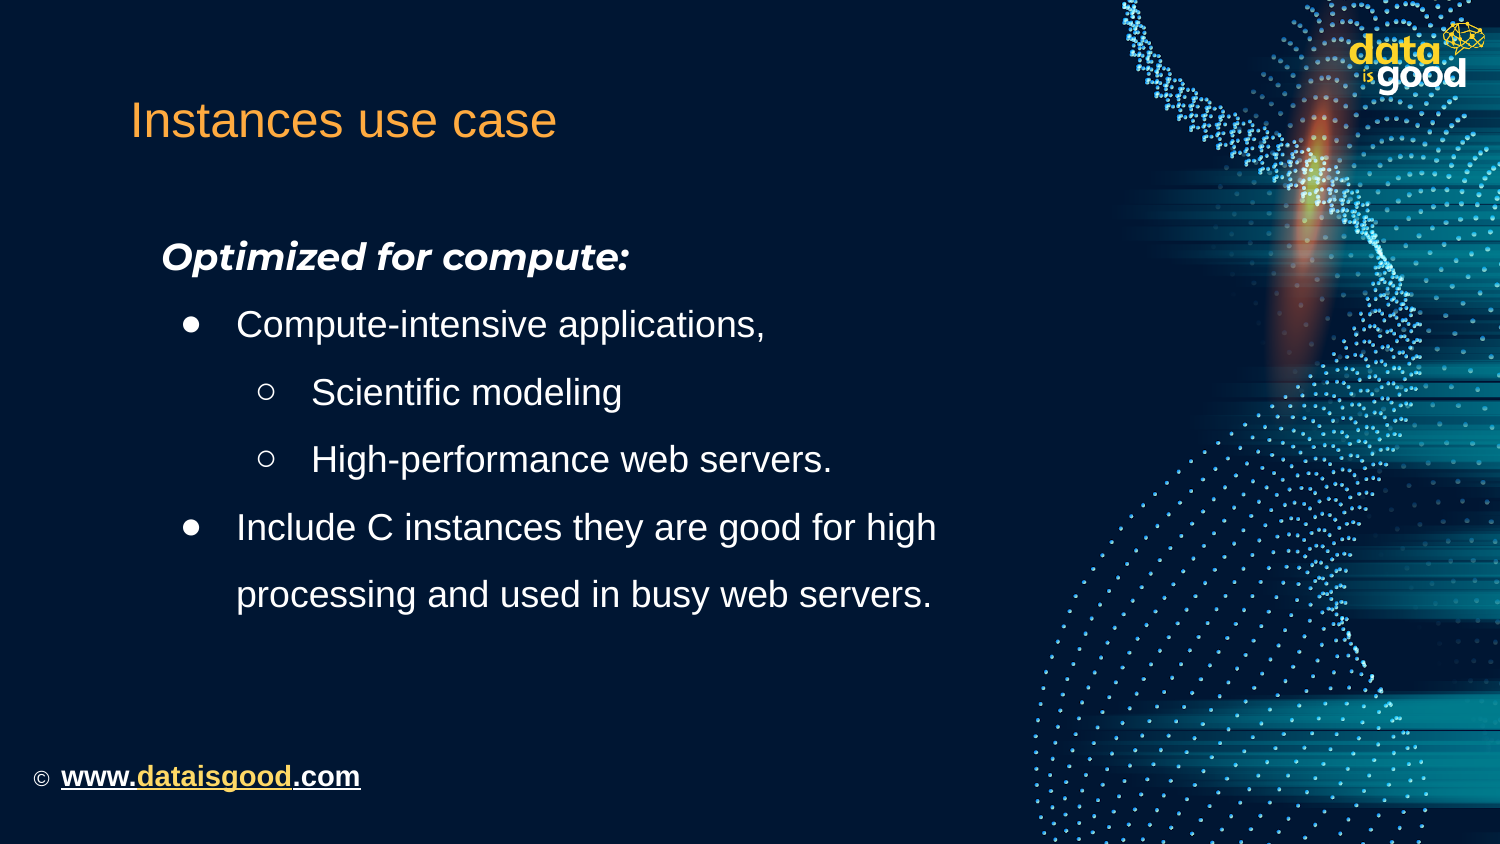

# Instances use case
Optimized for compute:
Compute-intensive applications,
Scientific modeling
High-performance web servers.
Include C instances they are good for high processing and used in busy web servers.